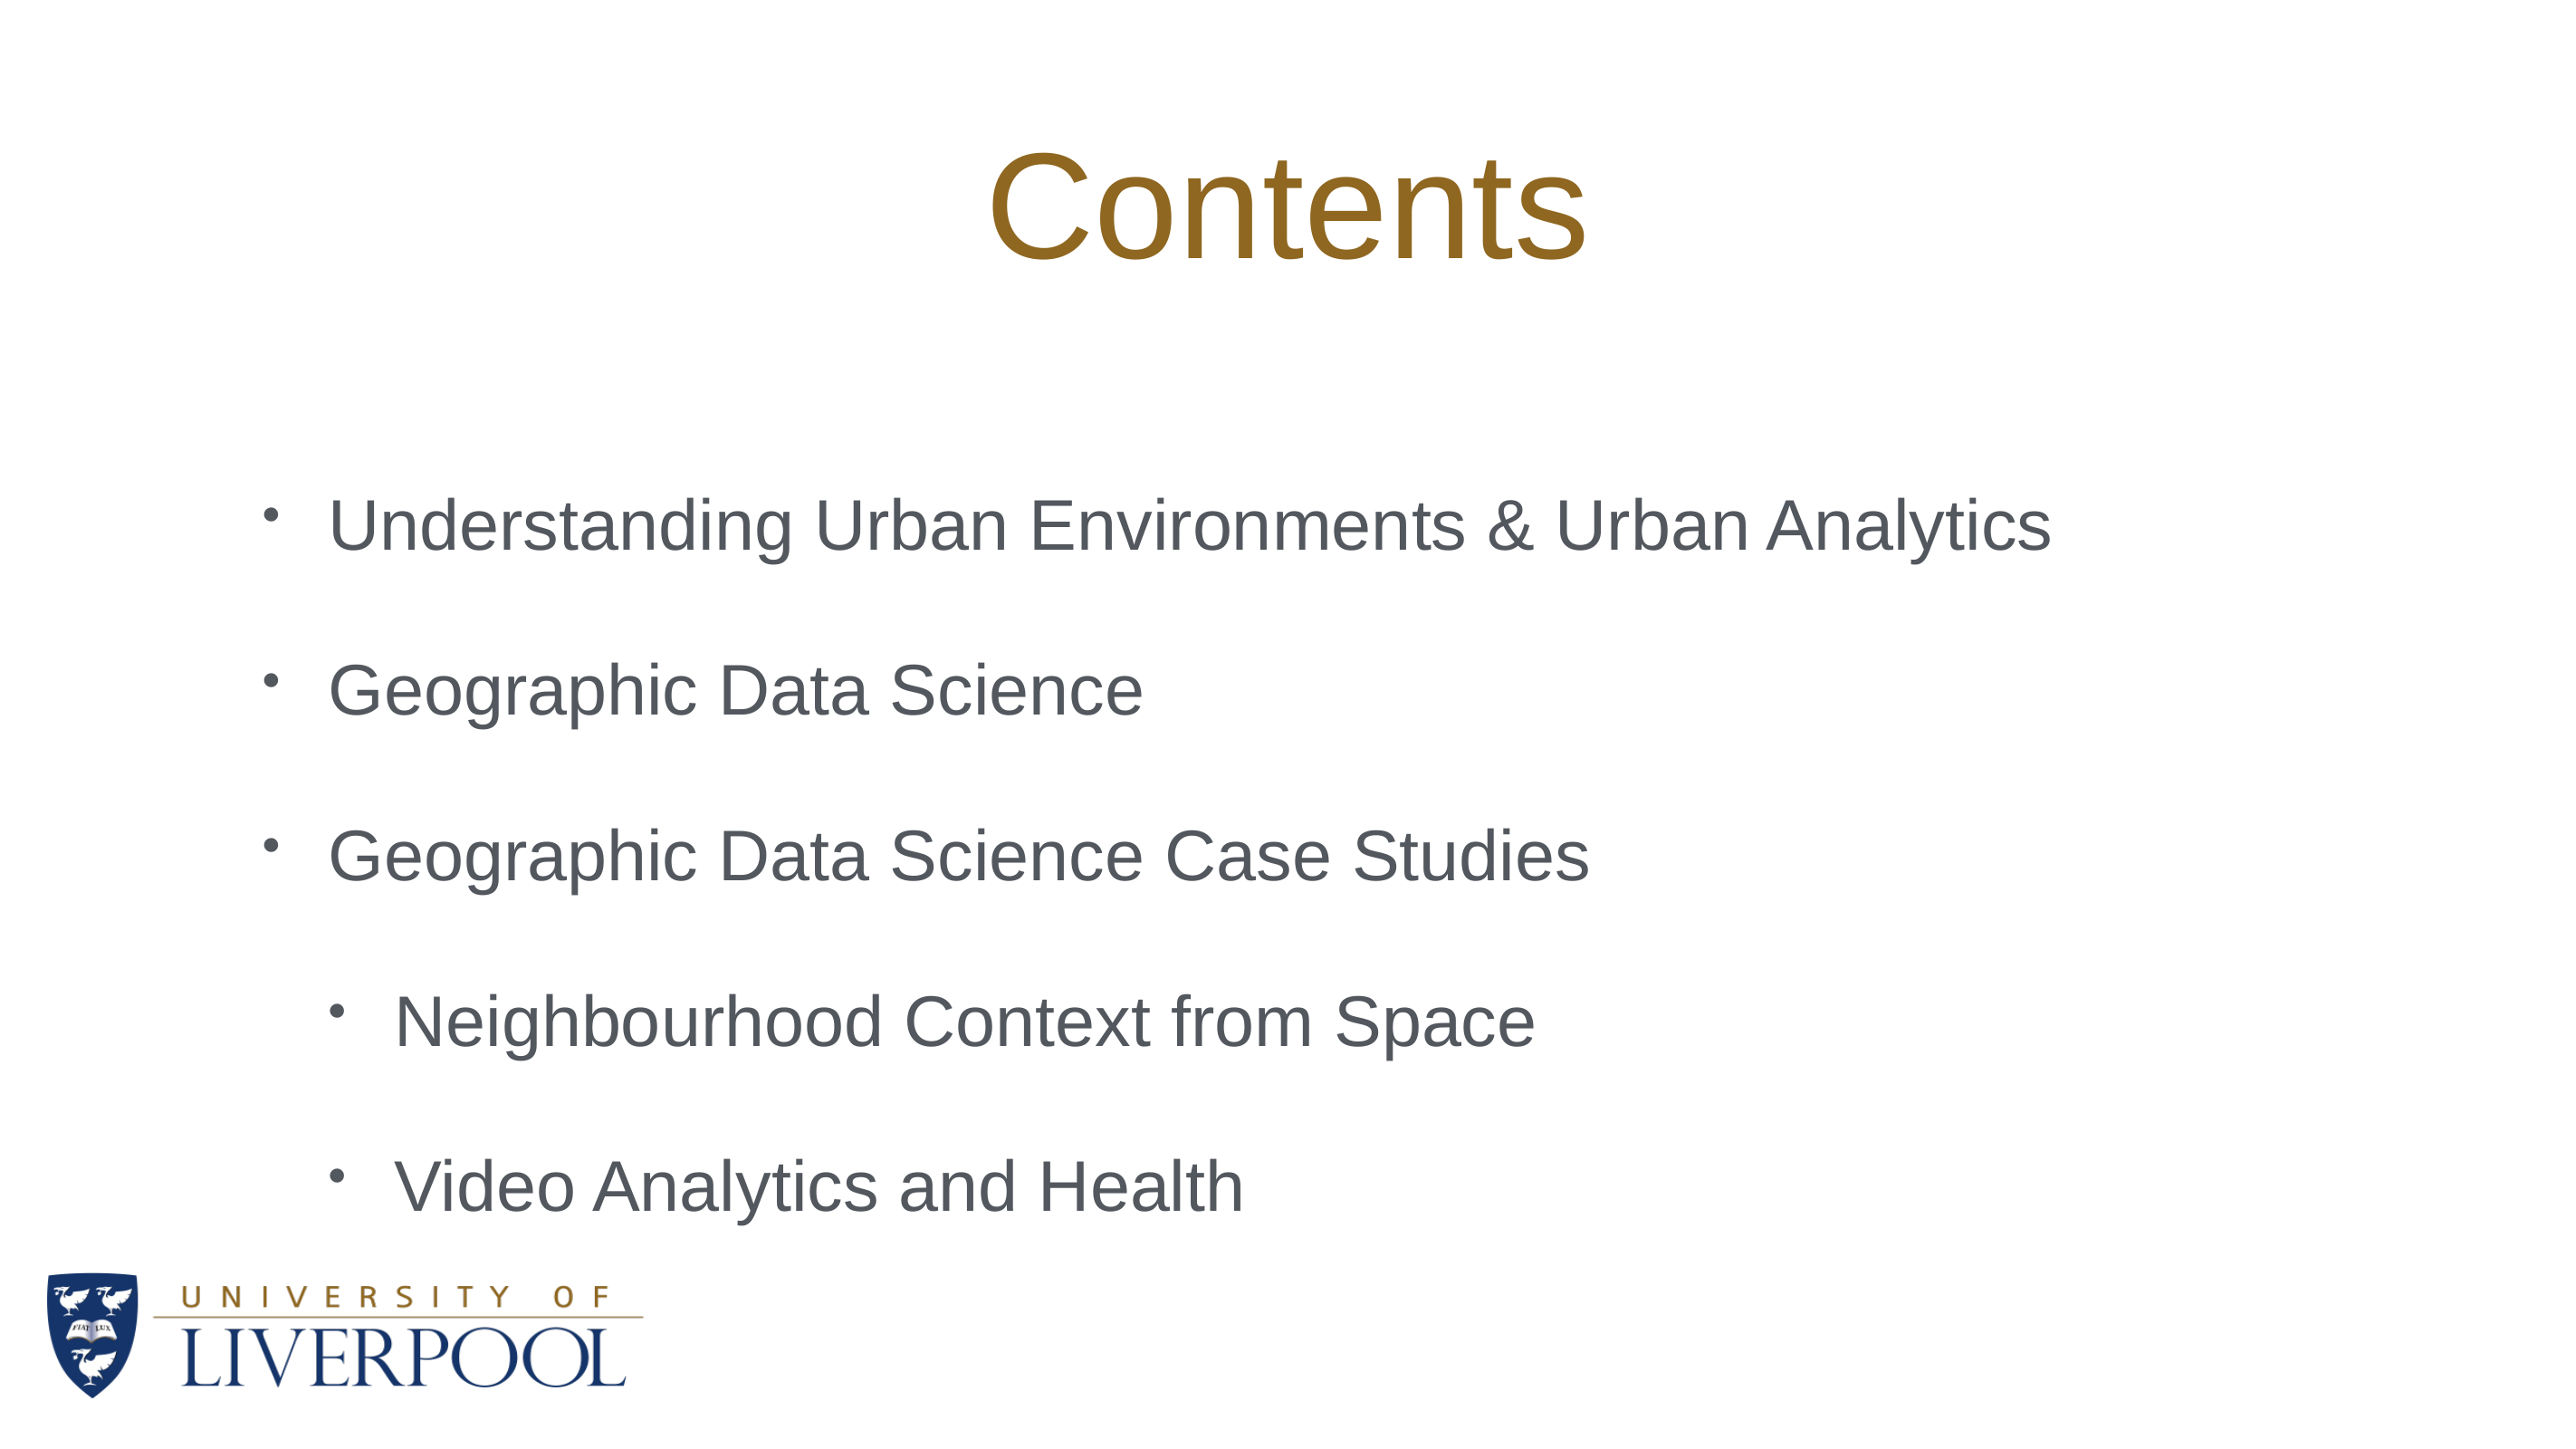

# Contents
Understanding Urban Environments & Urban Analytics
Geographic Data Science
Geographic Data Science Case Studies
Neighbourhood Context from Space
Video Analytics and Health